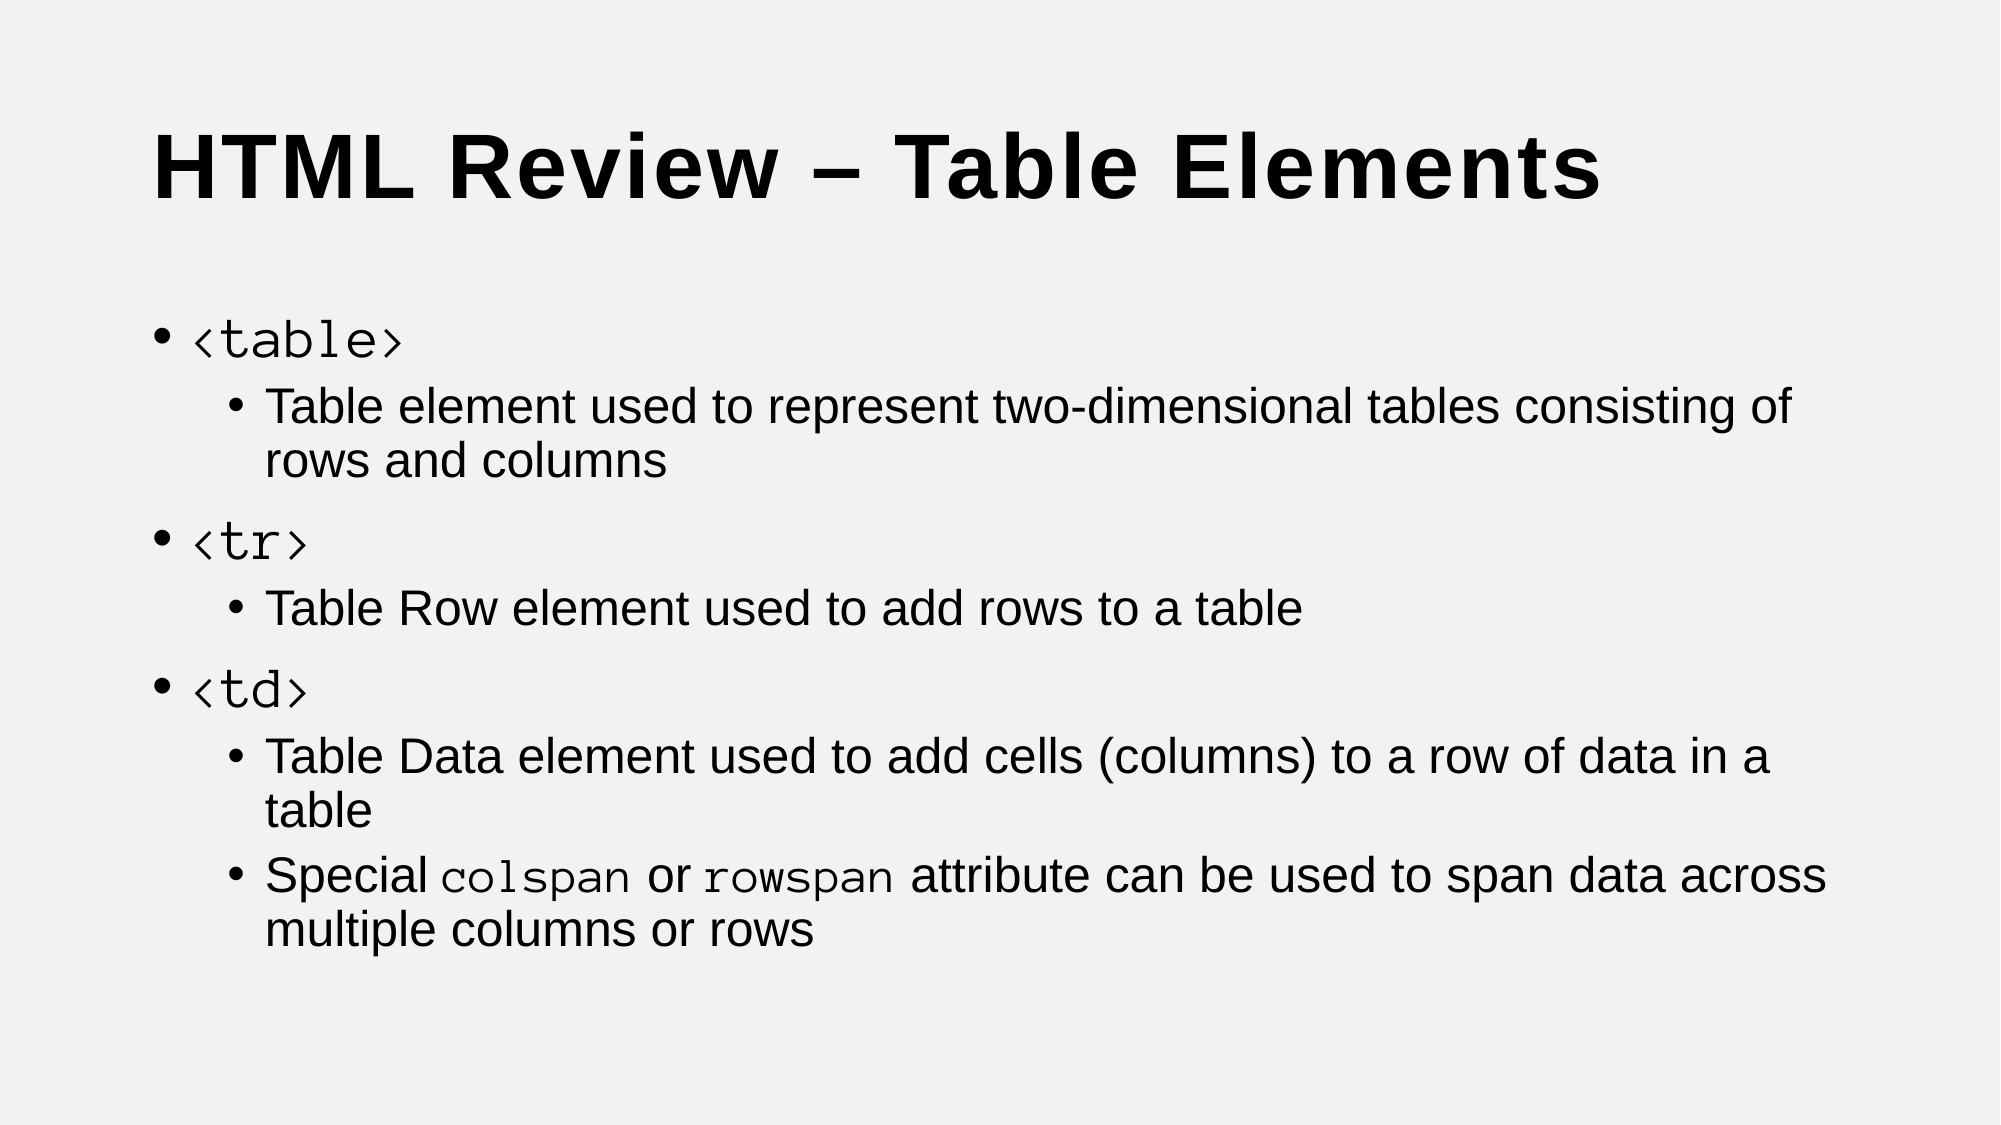

# HTML Review – Table Elements
<table>
Table element used to represent two-dimensional tables consisting of rows and columns
<tr>
Table Row element used to add rows to a table
<td>
Table Data element used to add cells (columns) to a row of data in a table
Special colspan or rowspan attribute can be used to span data across multiple columns or rows